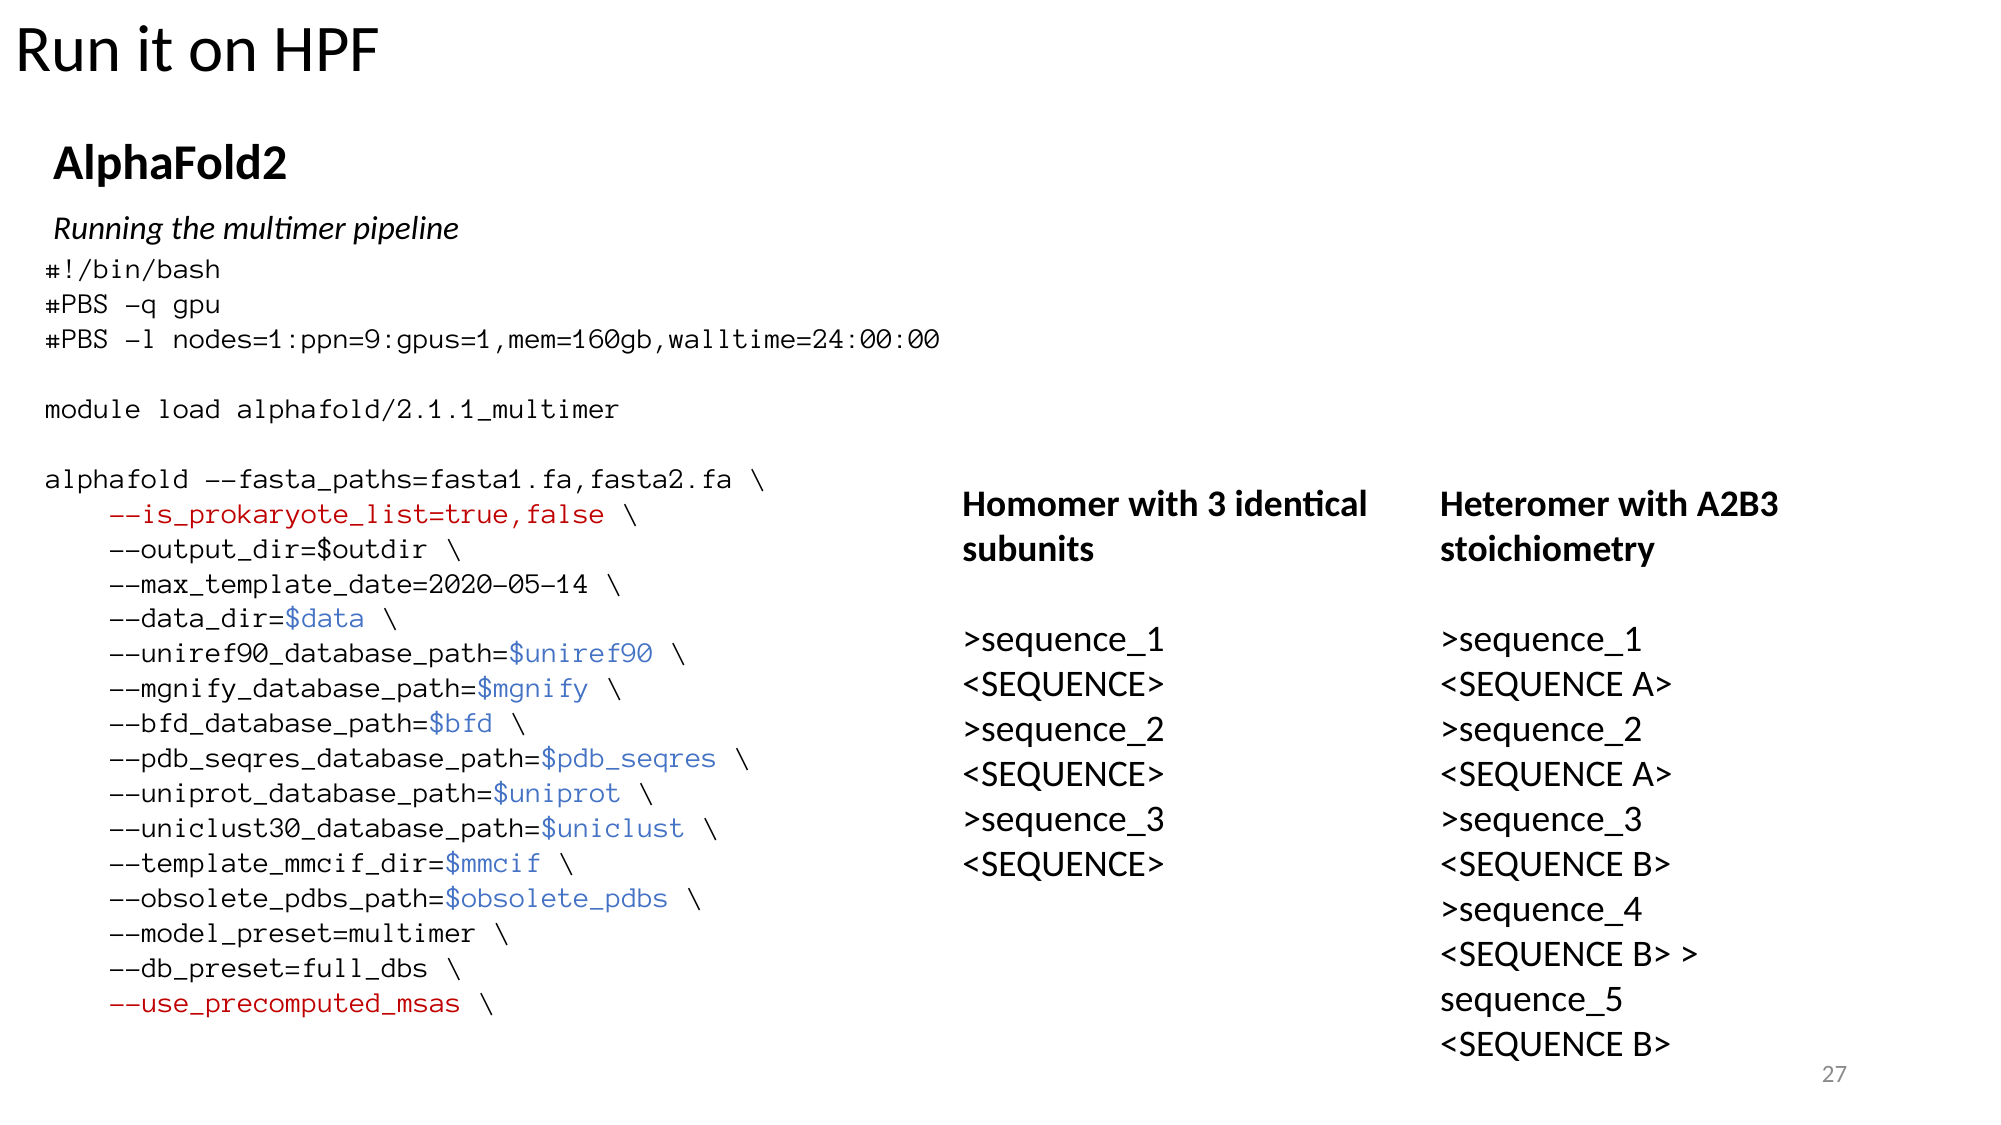

# Run it on HPF
AlphaFold2
Running the multimer pipeline

#!/bin/bash
#PBS -q gpu
#PBS -l nodes=1:ppn=9:gpus=1,mem=160gb,walltime=24:00:00
module load alphafold/2.1.1_multimer
alphafold --fasta_paths=fasta1.fa,fasta2.fa \
    --is_prokaryote_list=true,false \
    --output_dir=$outdir \
    --max_template_date=2020-05-14 \
    --data_dir=$data \
    --uniref90_database_path=$uniref90 \
    --mgnify_database_path=$mgnify \
    --bfd_database_path=$bfd \
    --pdb_seqres_database_path=$pdb_seqres \
    --uniprot_database_path=$uniprot \
    --uniclust30_database_path=$uniclust \
    --template_mmcif_dir=$mmcif \
    --obsolete_pdbs_path=$obsolete_pdbs \
    --model_preset=multimer \
    --db_preset=full_dbs \
    --use_precomputed_msas \
Homomer with 3 identical subunits

>sequence_1
<SEQUENCE>
>sequence_2
<SEQUENCE>
>sequence_3
<SEQUENCE>
Heteromer with A2B3 stoichiometry

>sequence_1
<SEQUENCE A>
>sequence_2
<SEQUENCE A>
>sequence_3
<SEQUENCE B>
>sequence_4
<SEQUENCE B> >
sequence_5
<SEQUENCE B>
27